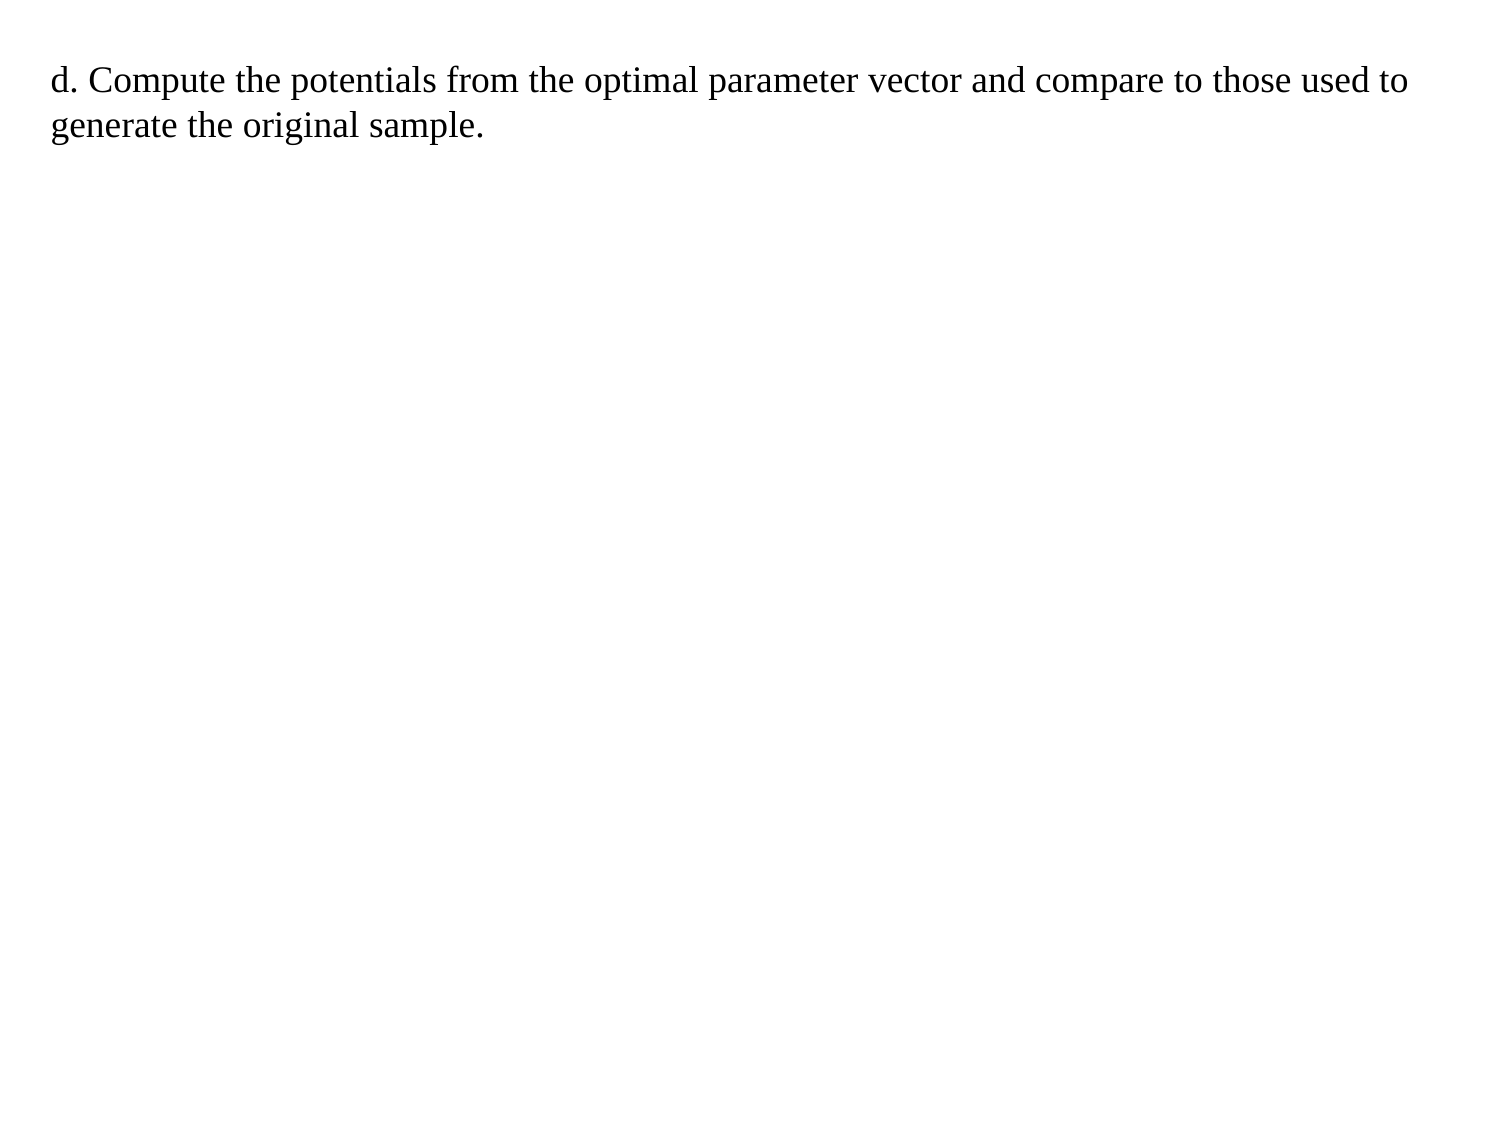

d. Compute the potentials from the optimal parameter vector and compare to those used to generate the original sample.